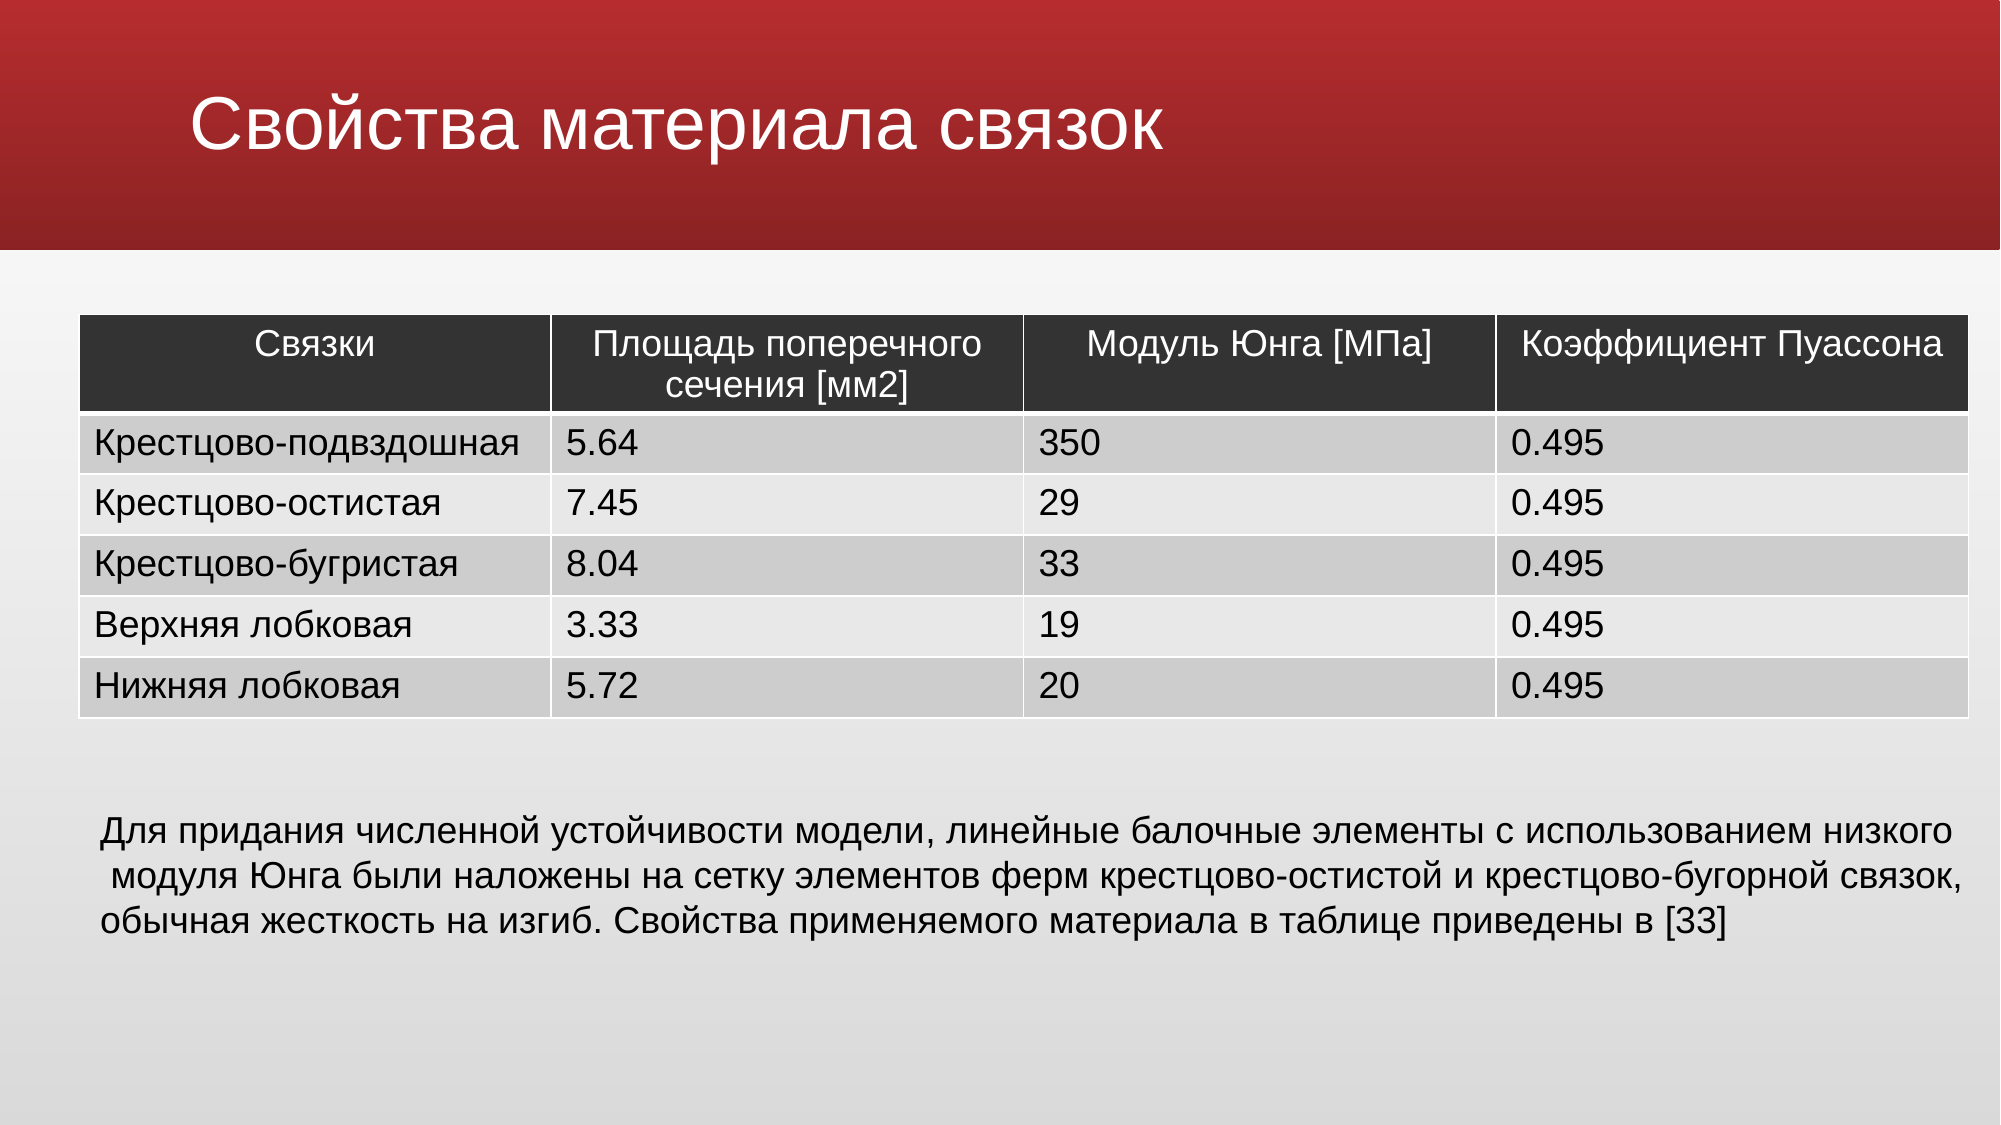

# Свойства материала связок
| Связки | Площадь поперечного сечения [мм2] | Модуль Юнга [МПа] | Коэффициент Пуассона |
| --- | --- | --- | --- |
| Крестцово-подвздошная | 5.64 | 350 | 0.495 |
| Крестцово-остистая | 7.45 | 29 | 0.495 |
| Крестцово-бугристая | 8.04 | 33 | 0.495 |
| Верхняя лобковая | 3.33 | 19 | 0.495 |
| Нижняя лобковая | 5.72 | 20 | 0.495 |
Для придания численной устойчивости модели, линейные балочные элементы с использованием низкого
 модуля Юнга были наложены на сетку элементов ферм крестцово-остистой и крестцово-бугорной связок,
обычная жесткость на изгиб. Свойства применяемого материала в таблице приведены в [33]